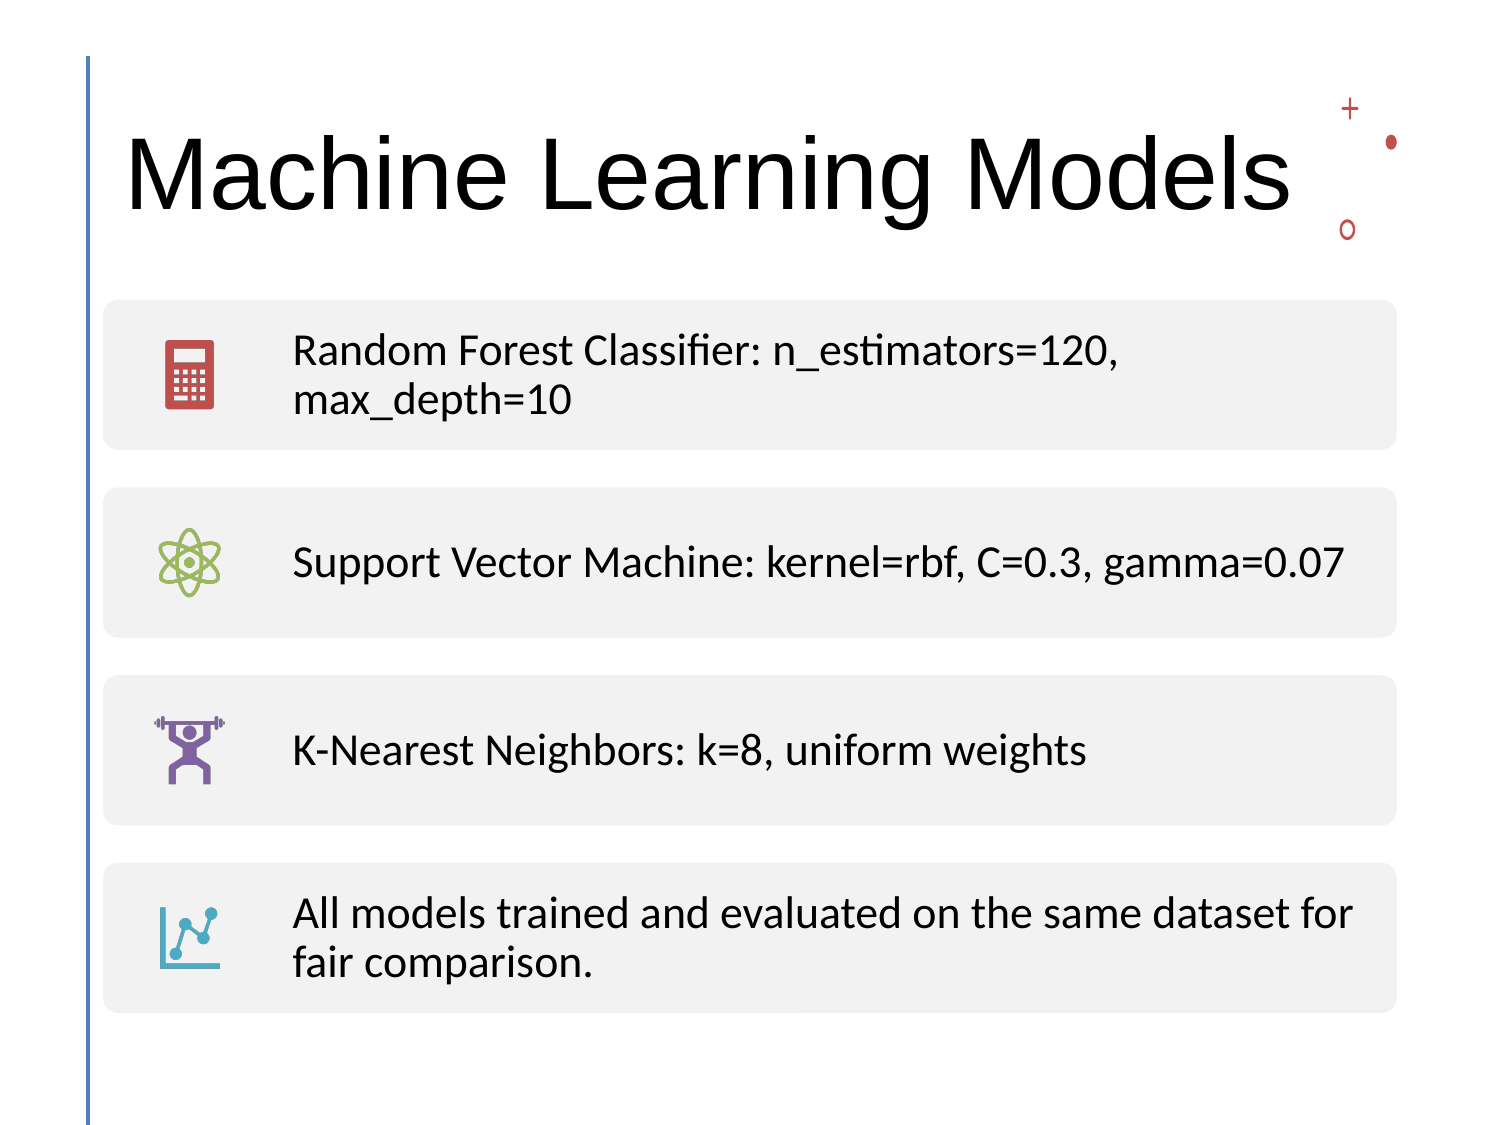

# Machine Learning Models

Random Forest Classifier: n_estimators=120, max_depth=10
Support Vector Machine: kernel=rbf, C=0.3, gamma=0.07
K-Nearest Neighbors: k=8, uniform weights
All models trained and evaluated on the same dataset for fair comparison.